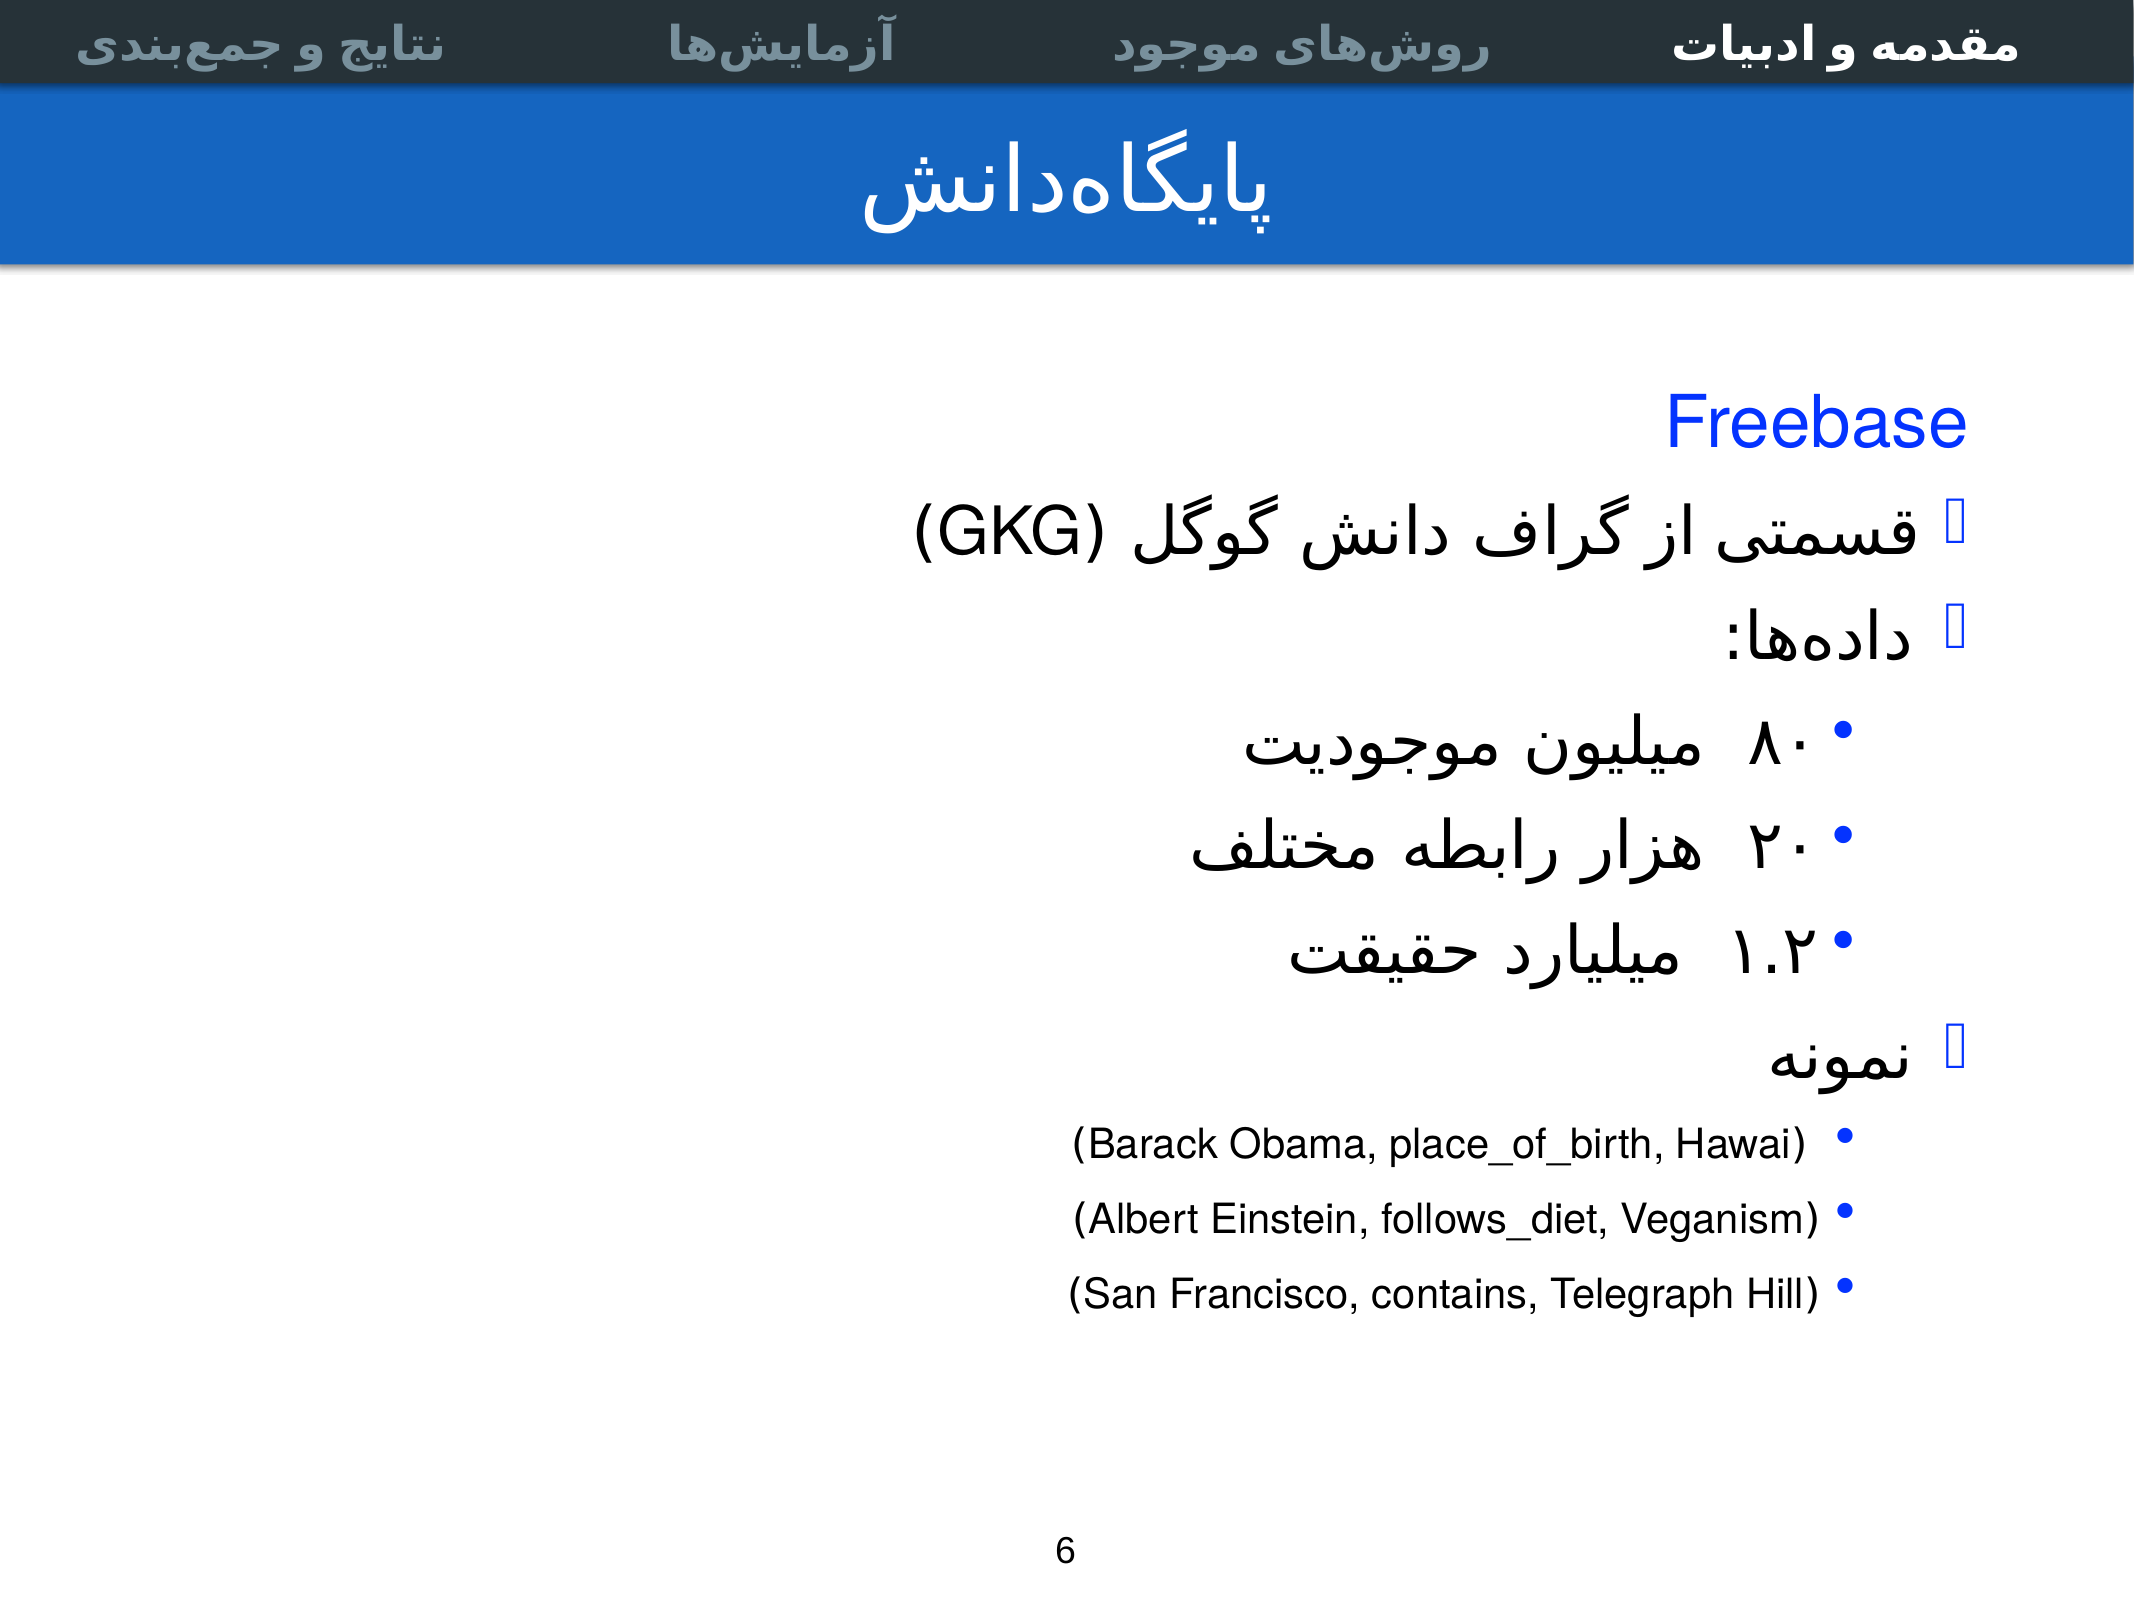

آزمایش‌ها
Multi-relational data
Link prediction
Experiments
Association Rules
نتایج و جمع‌بندی
روش‌های موجود
مقدمه و ادبیات
# پایگاه‌دانش
Freebase
 قسمتی از گراف ‌دانش گوگل (GKG)
 داده‌ها:
۸۰  میلیون موجودیت
۲۰  هزار رابطه مختلف
۱.۲  میلیارد حقیقت
 نمونه
  (Barack Obama, place_of_birth, Hawai)
 (Albert Einstein, follows_diet, Veganism)
 (San Francisco, contains, Telegraph Hill)
6